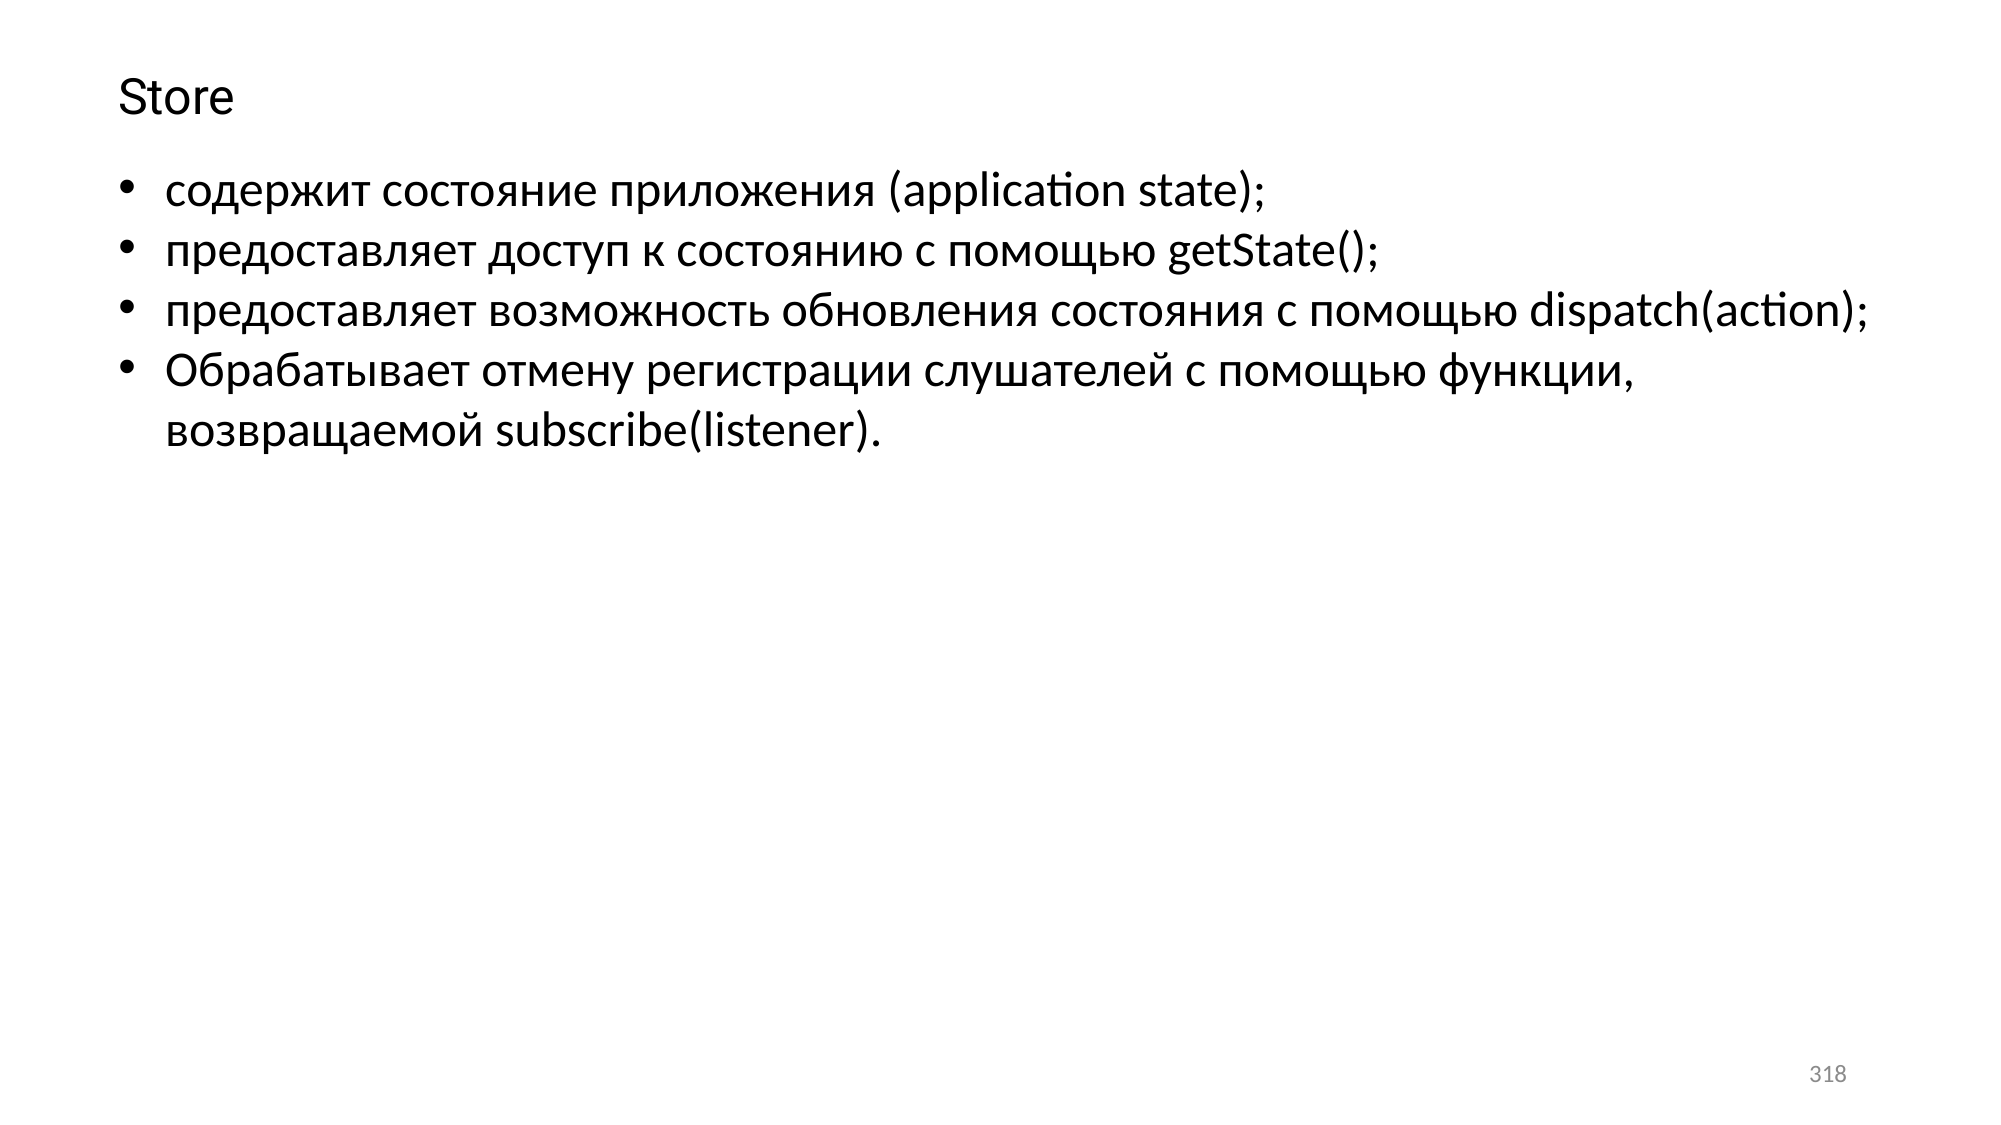

Store
содержит состояние приложения (application state);
предоставляет доступ к состоянию с помощью getState();
предоставляет возможность обновления состояния с помощью dispatch(action);
Обрабатывает отмену регистрации слушателей с помощью функции, возвращаемой subscribe(listener).
318